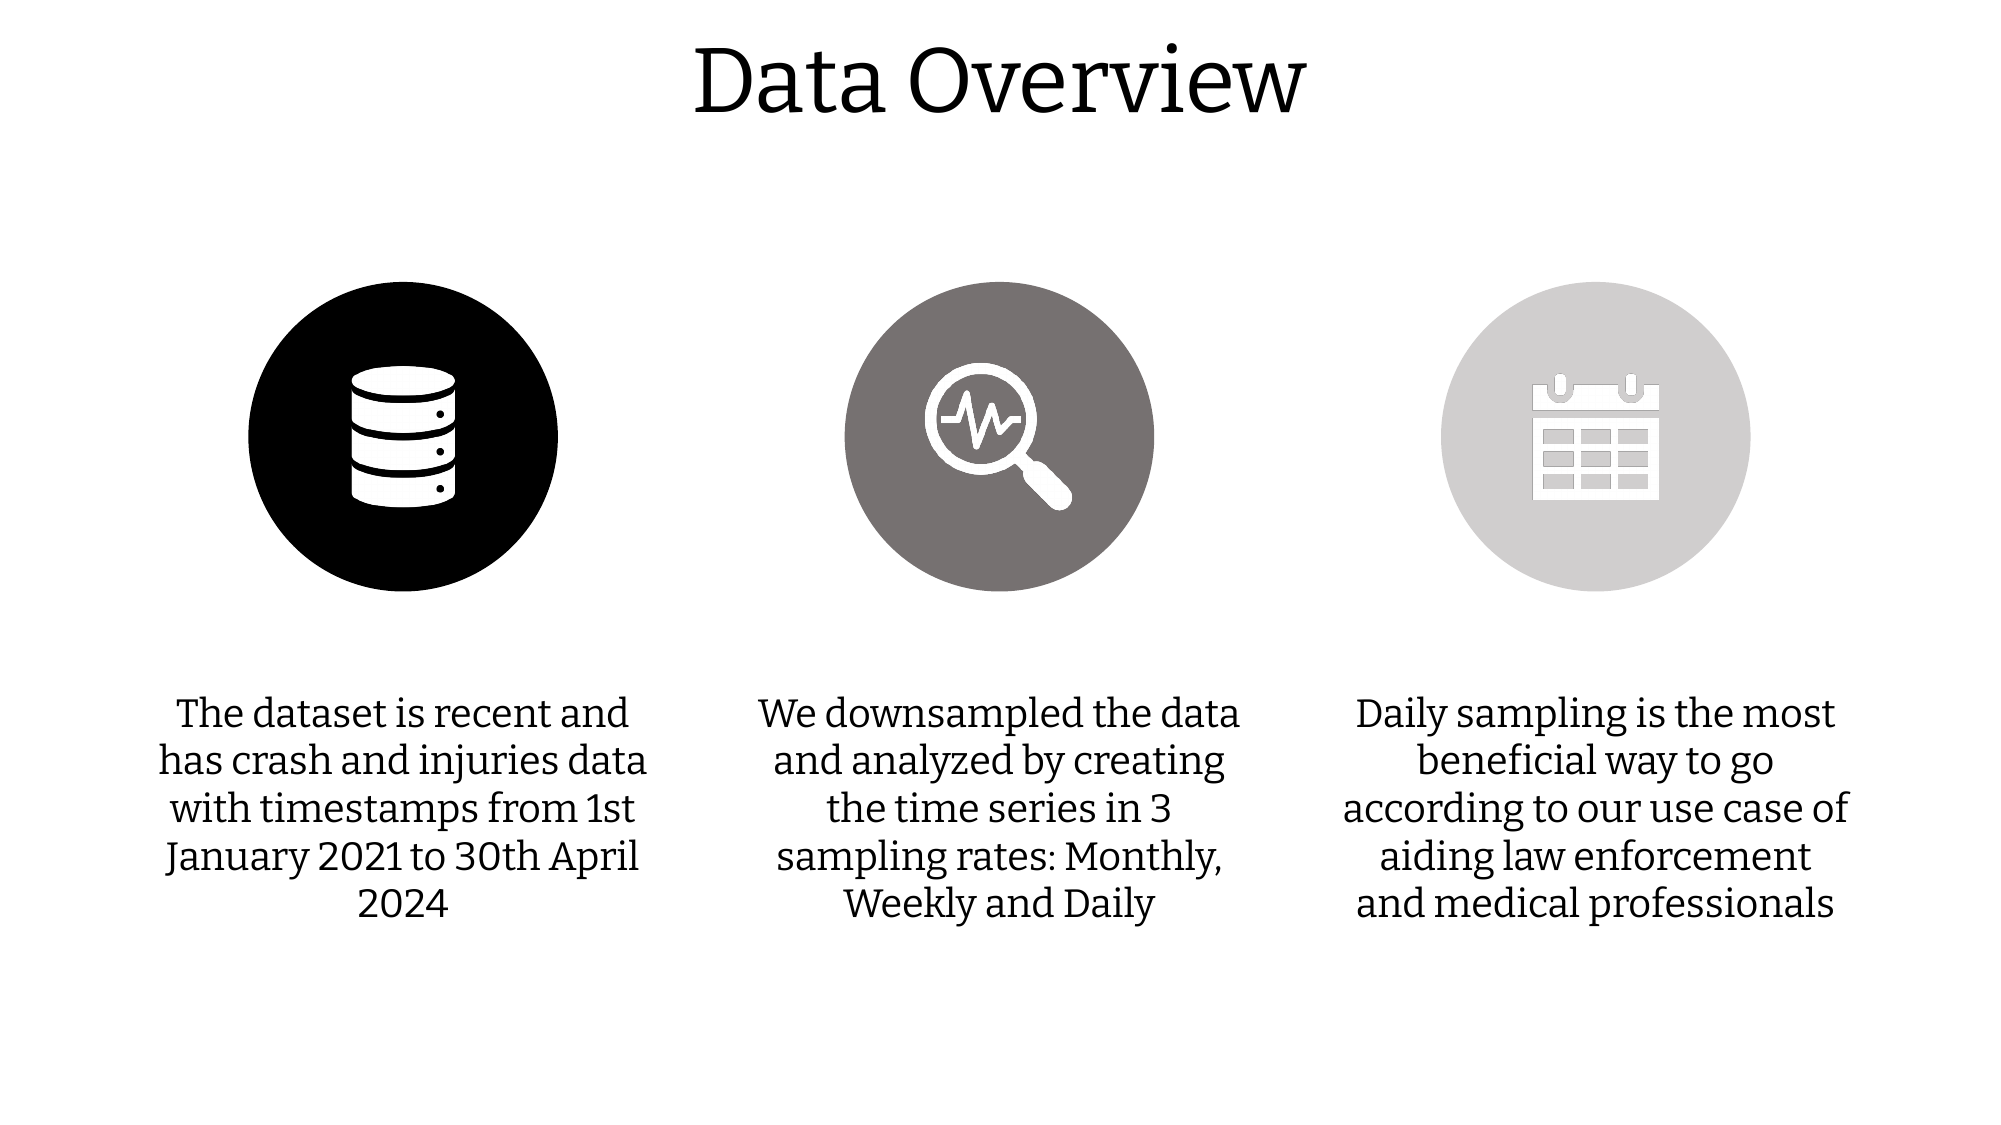

Data Overview
The dataset is recent and has crash and injuries data with timestamps from 1st January 2021 to 30th April 2024
We downsampled the data and analyzed by creating the time series in 3 sampling rates: Monthly, Weekly and Daily
Daily sampling is the most beneficial way to go according to our use case of aiding law enforcement and medical professionals